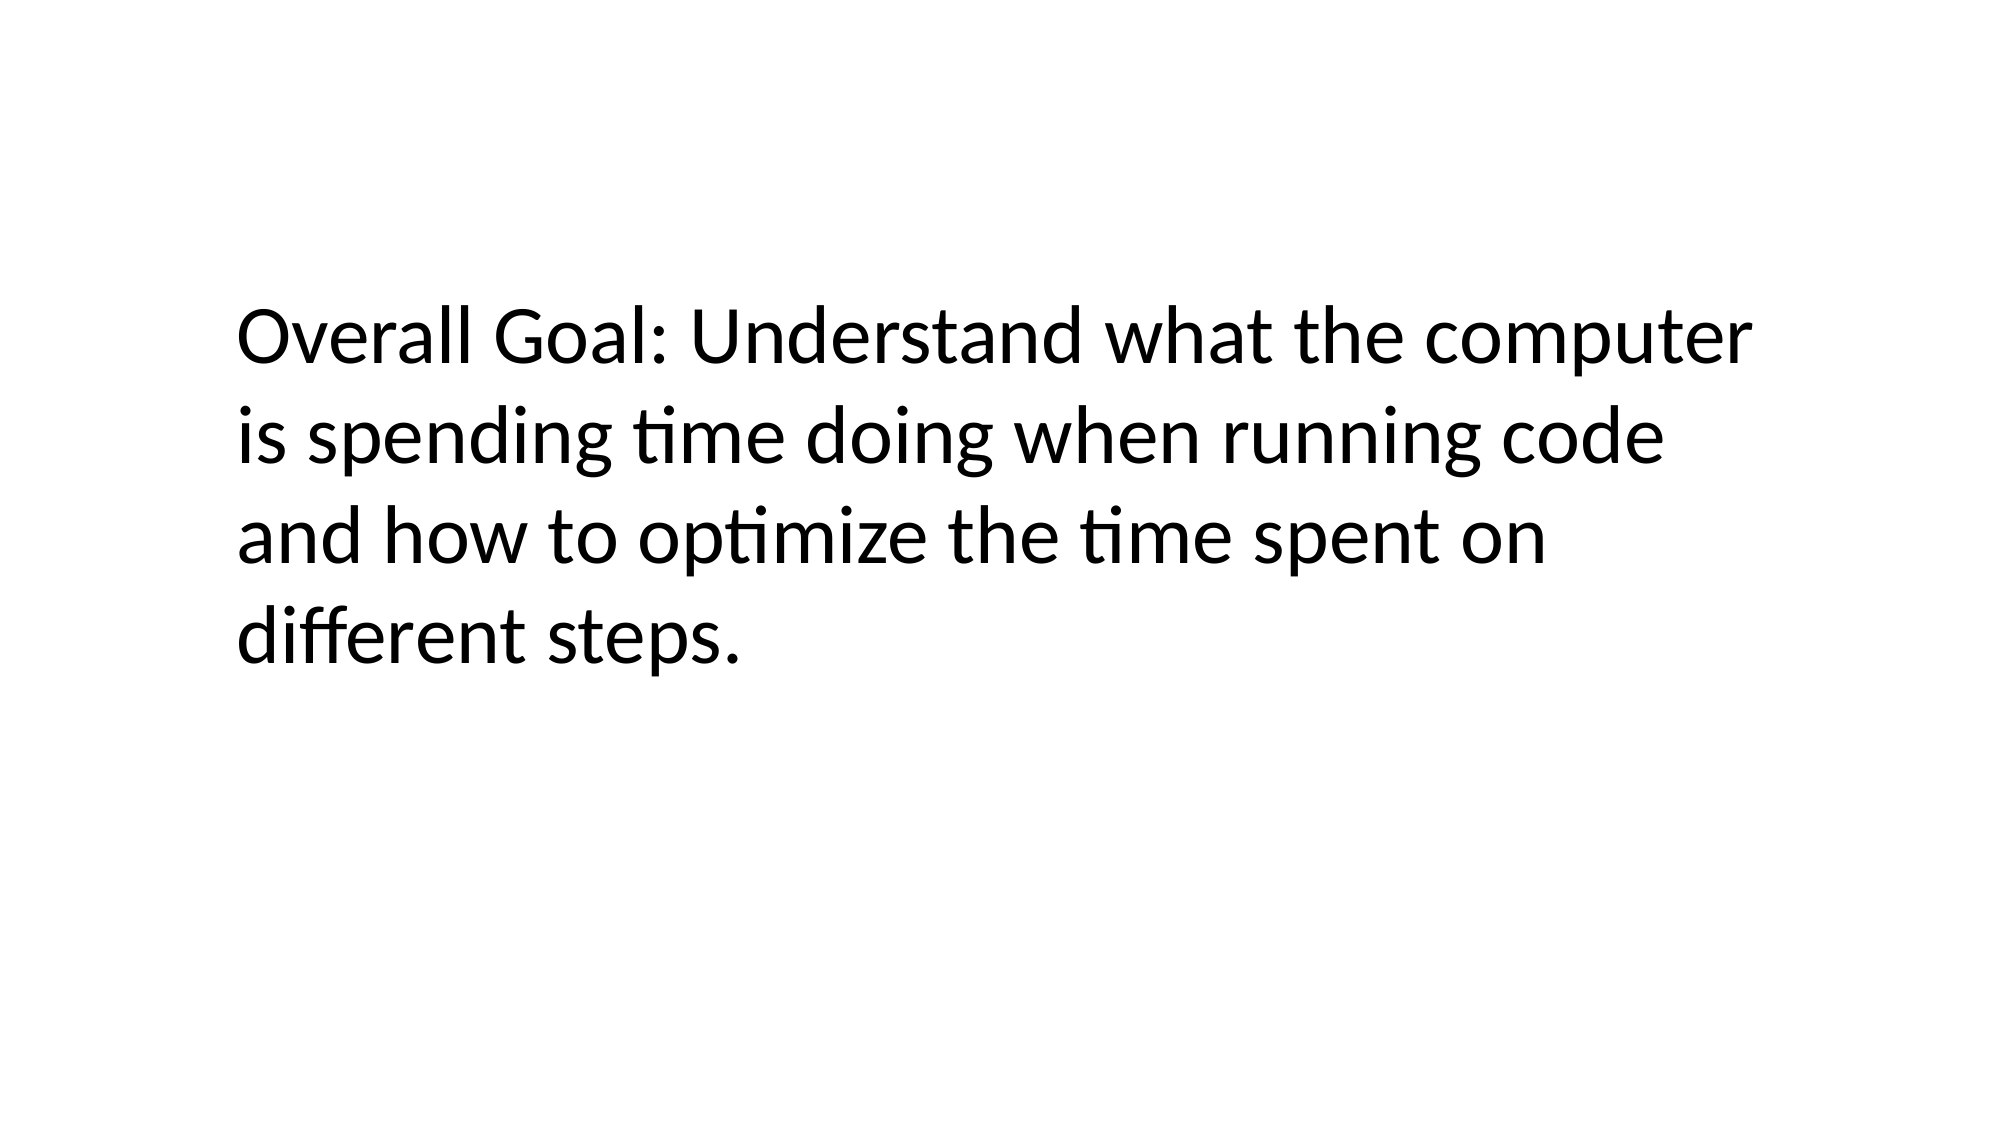

Overall Goal: Understand what the computer is spending time doing when running code and how to optimize the time spent on different steps.